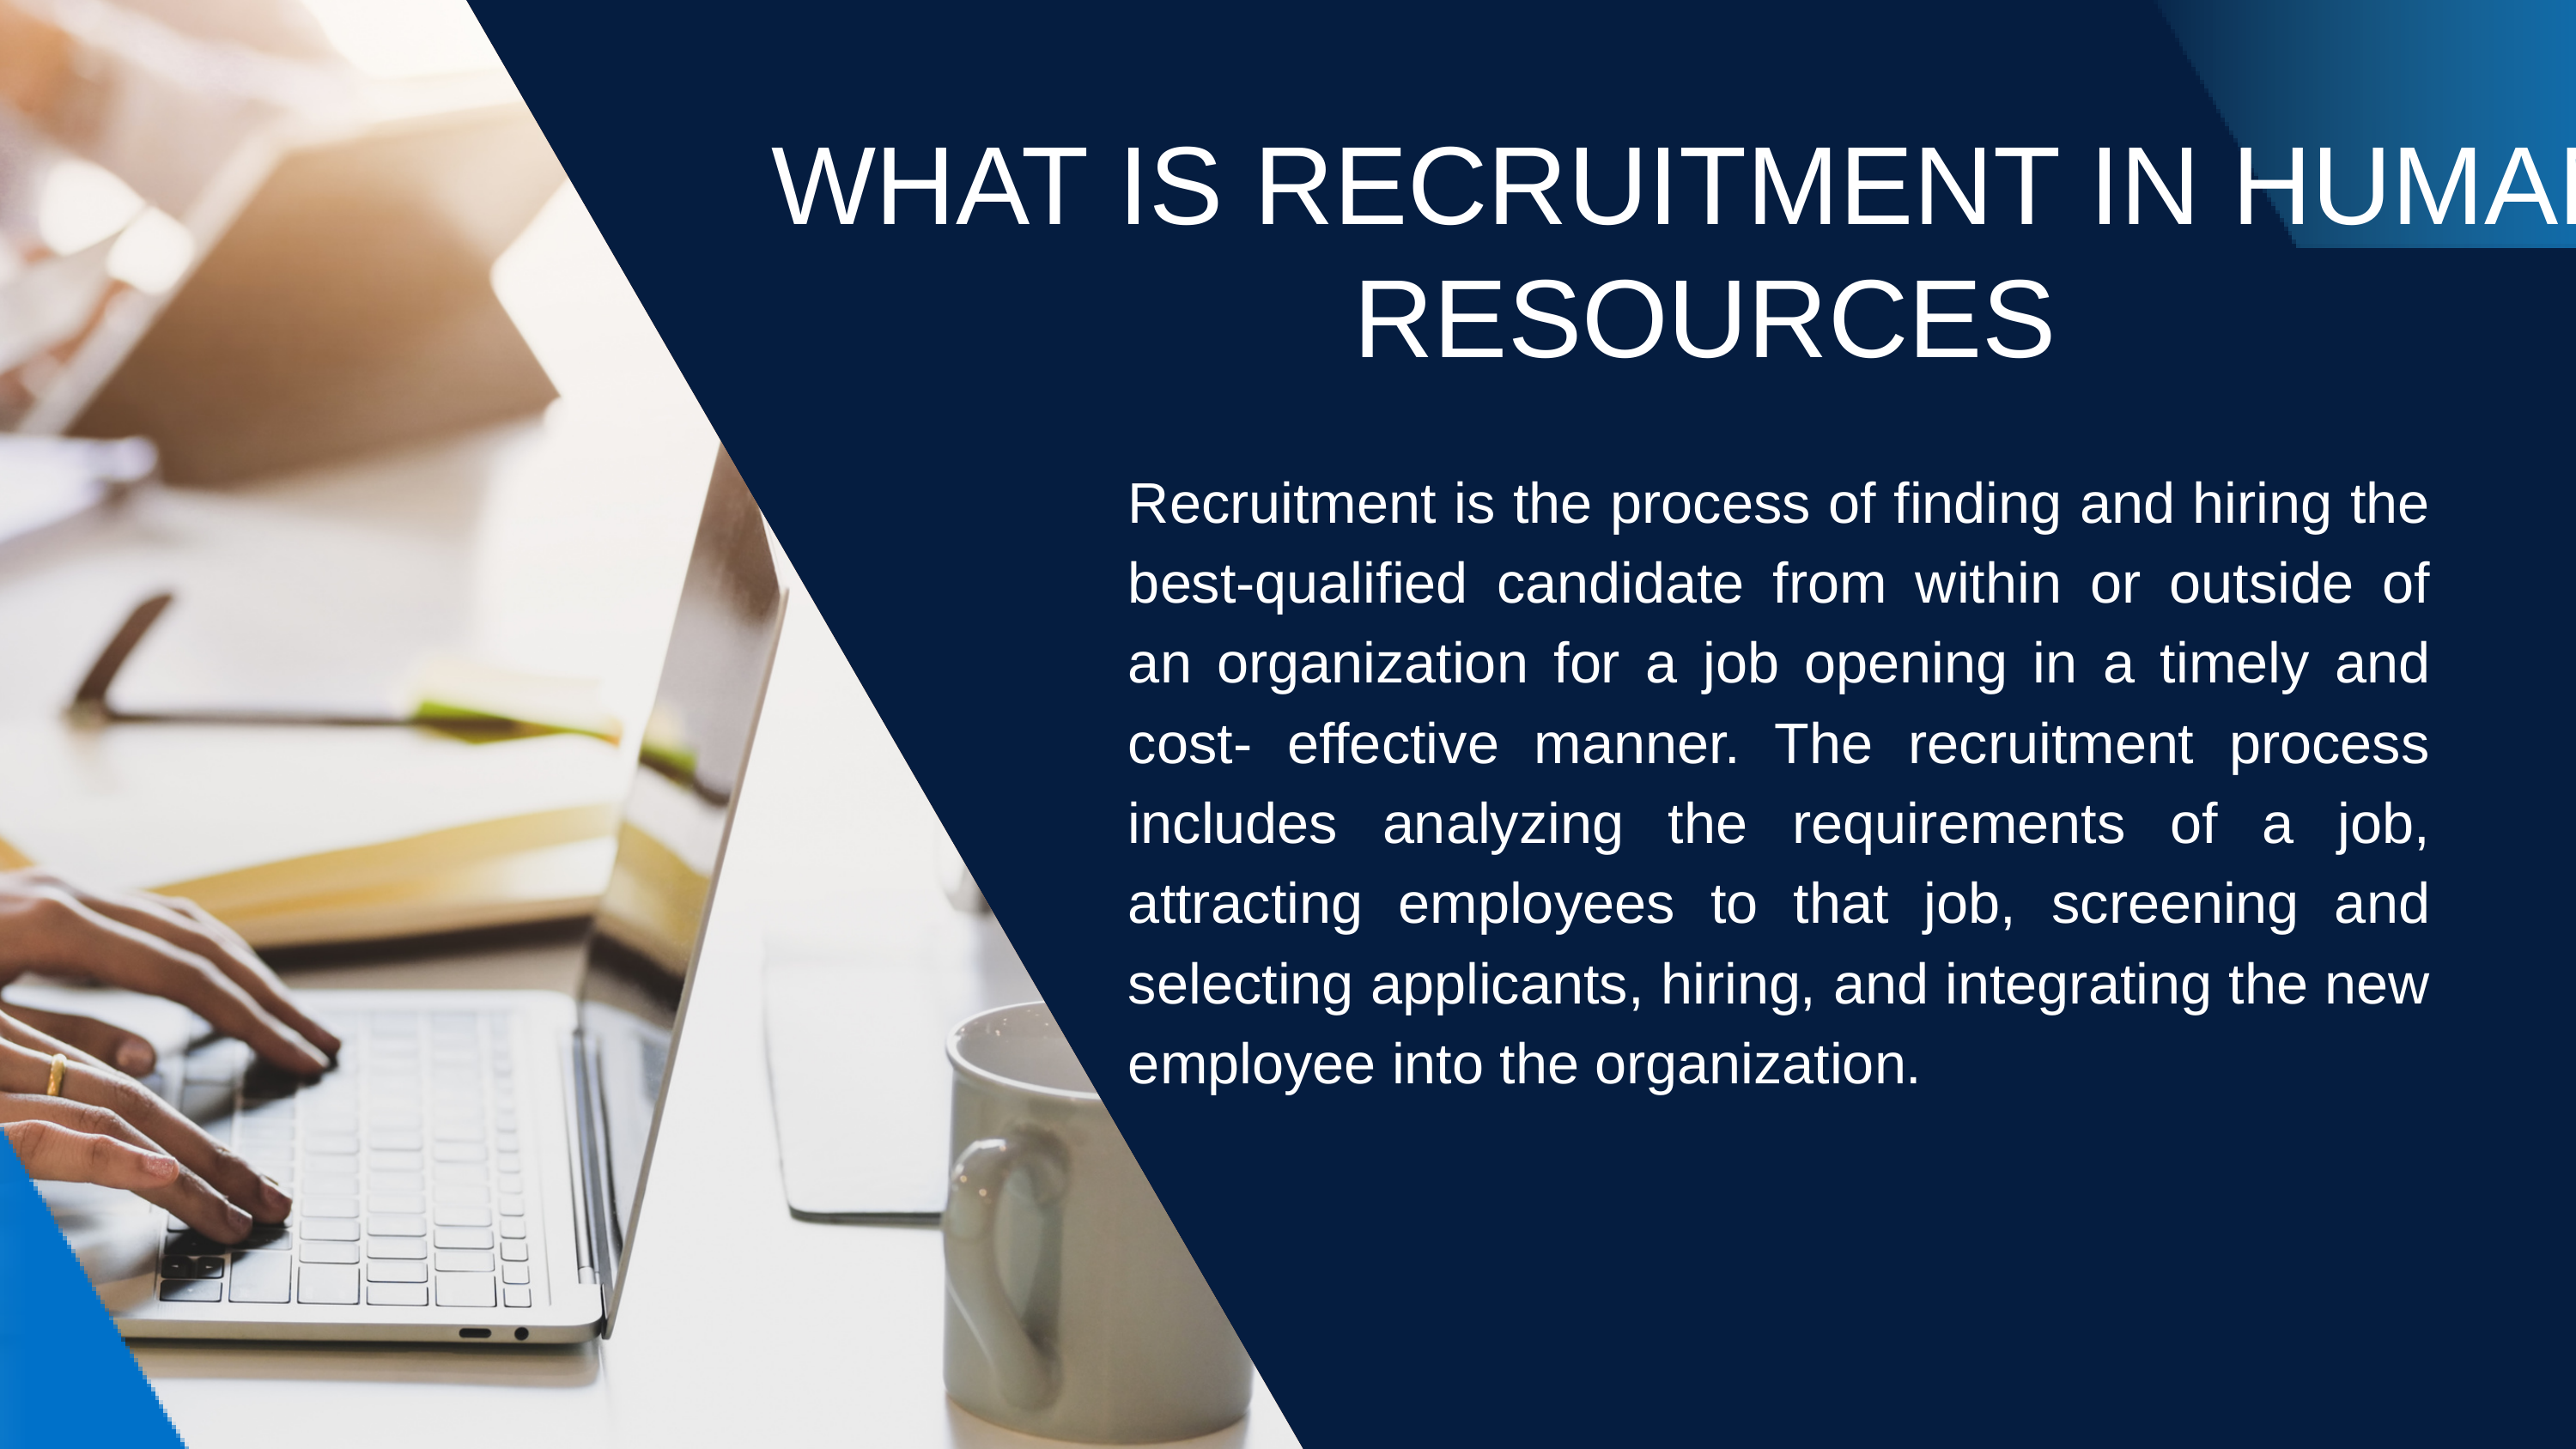

WHAT IS RECRUITMENT IN HUMAN RESOURCES
Recruitment is the process of finding and hiring the best-qualified candidate from within or outside of an organization for a job opening in a timely and cost- effective manner. The recruitment process includes analyzing the requirements of a job, attracting employees to that job, screening and selecting applicants, hiring, and integrating the new employee into the organization.